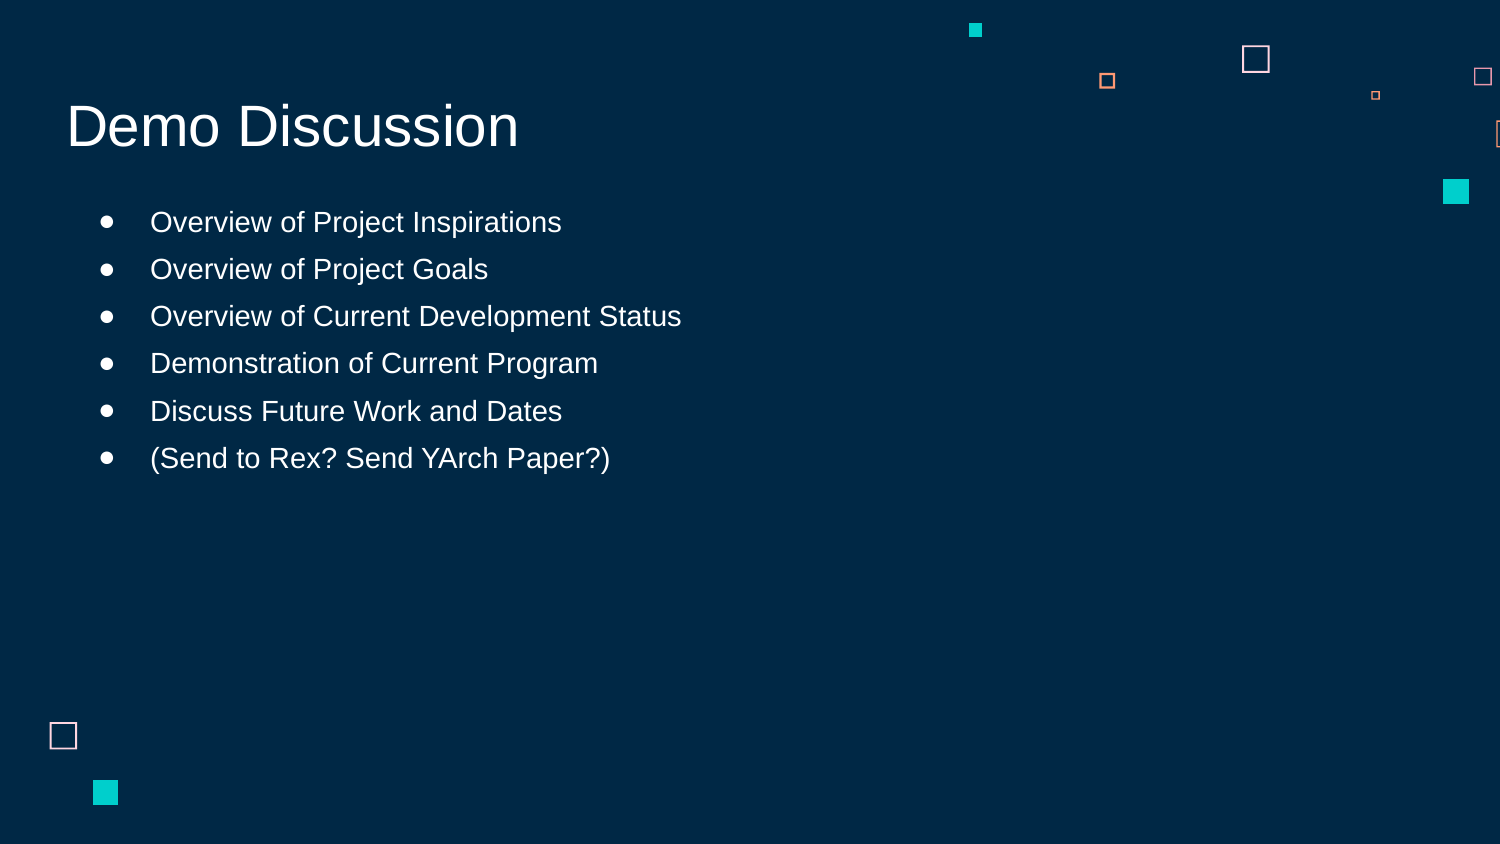

Demo Discussion
Overview of Project Inspirations
Overview of Project Goals
Overview of Current Development Status
Demonstration of Current Program
Discuss Future Work and Dates
(Send to Rex? Send YArch Paper?)